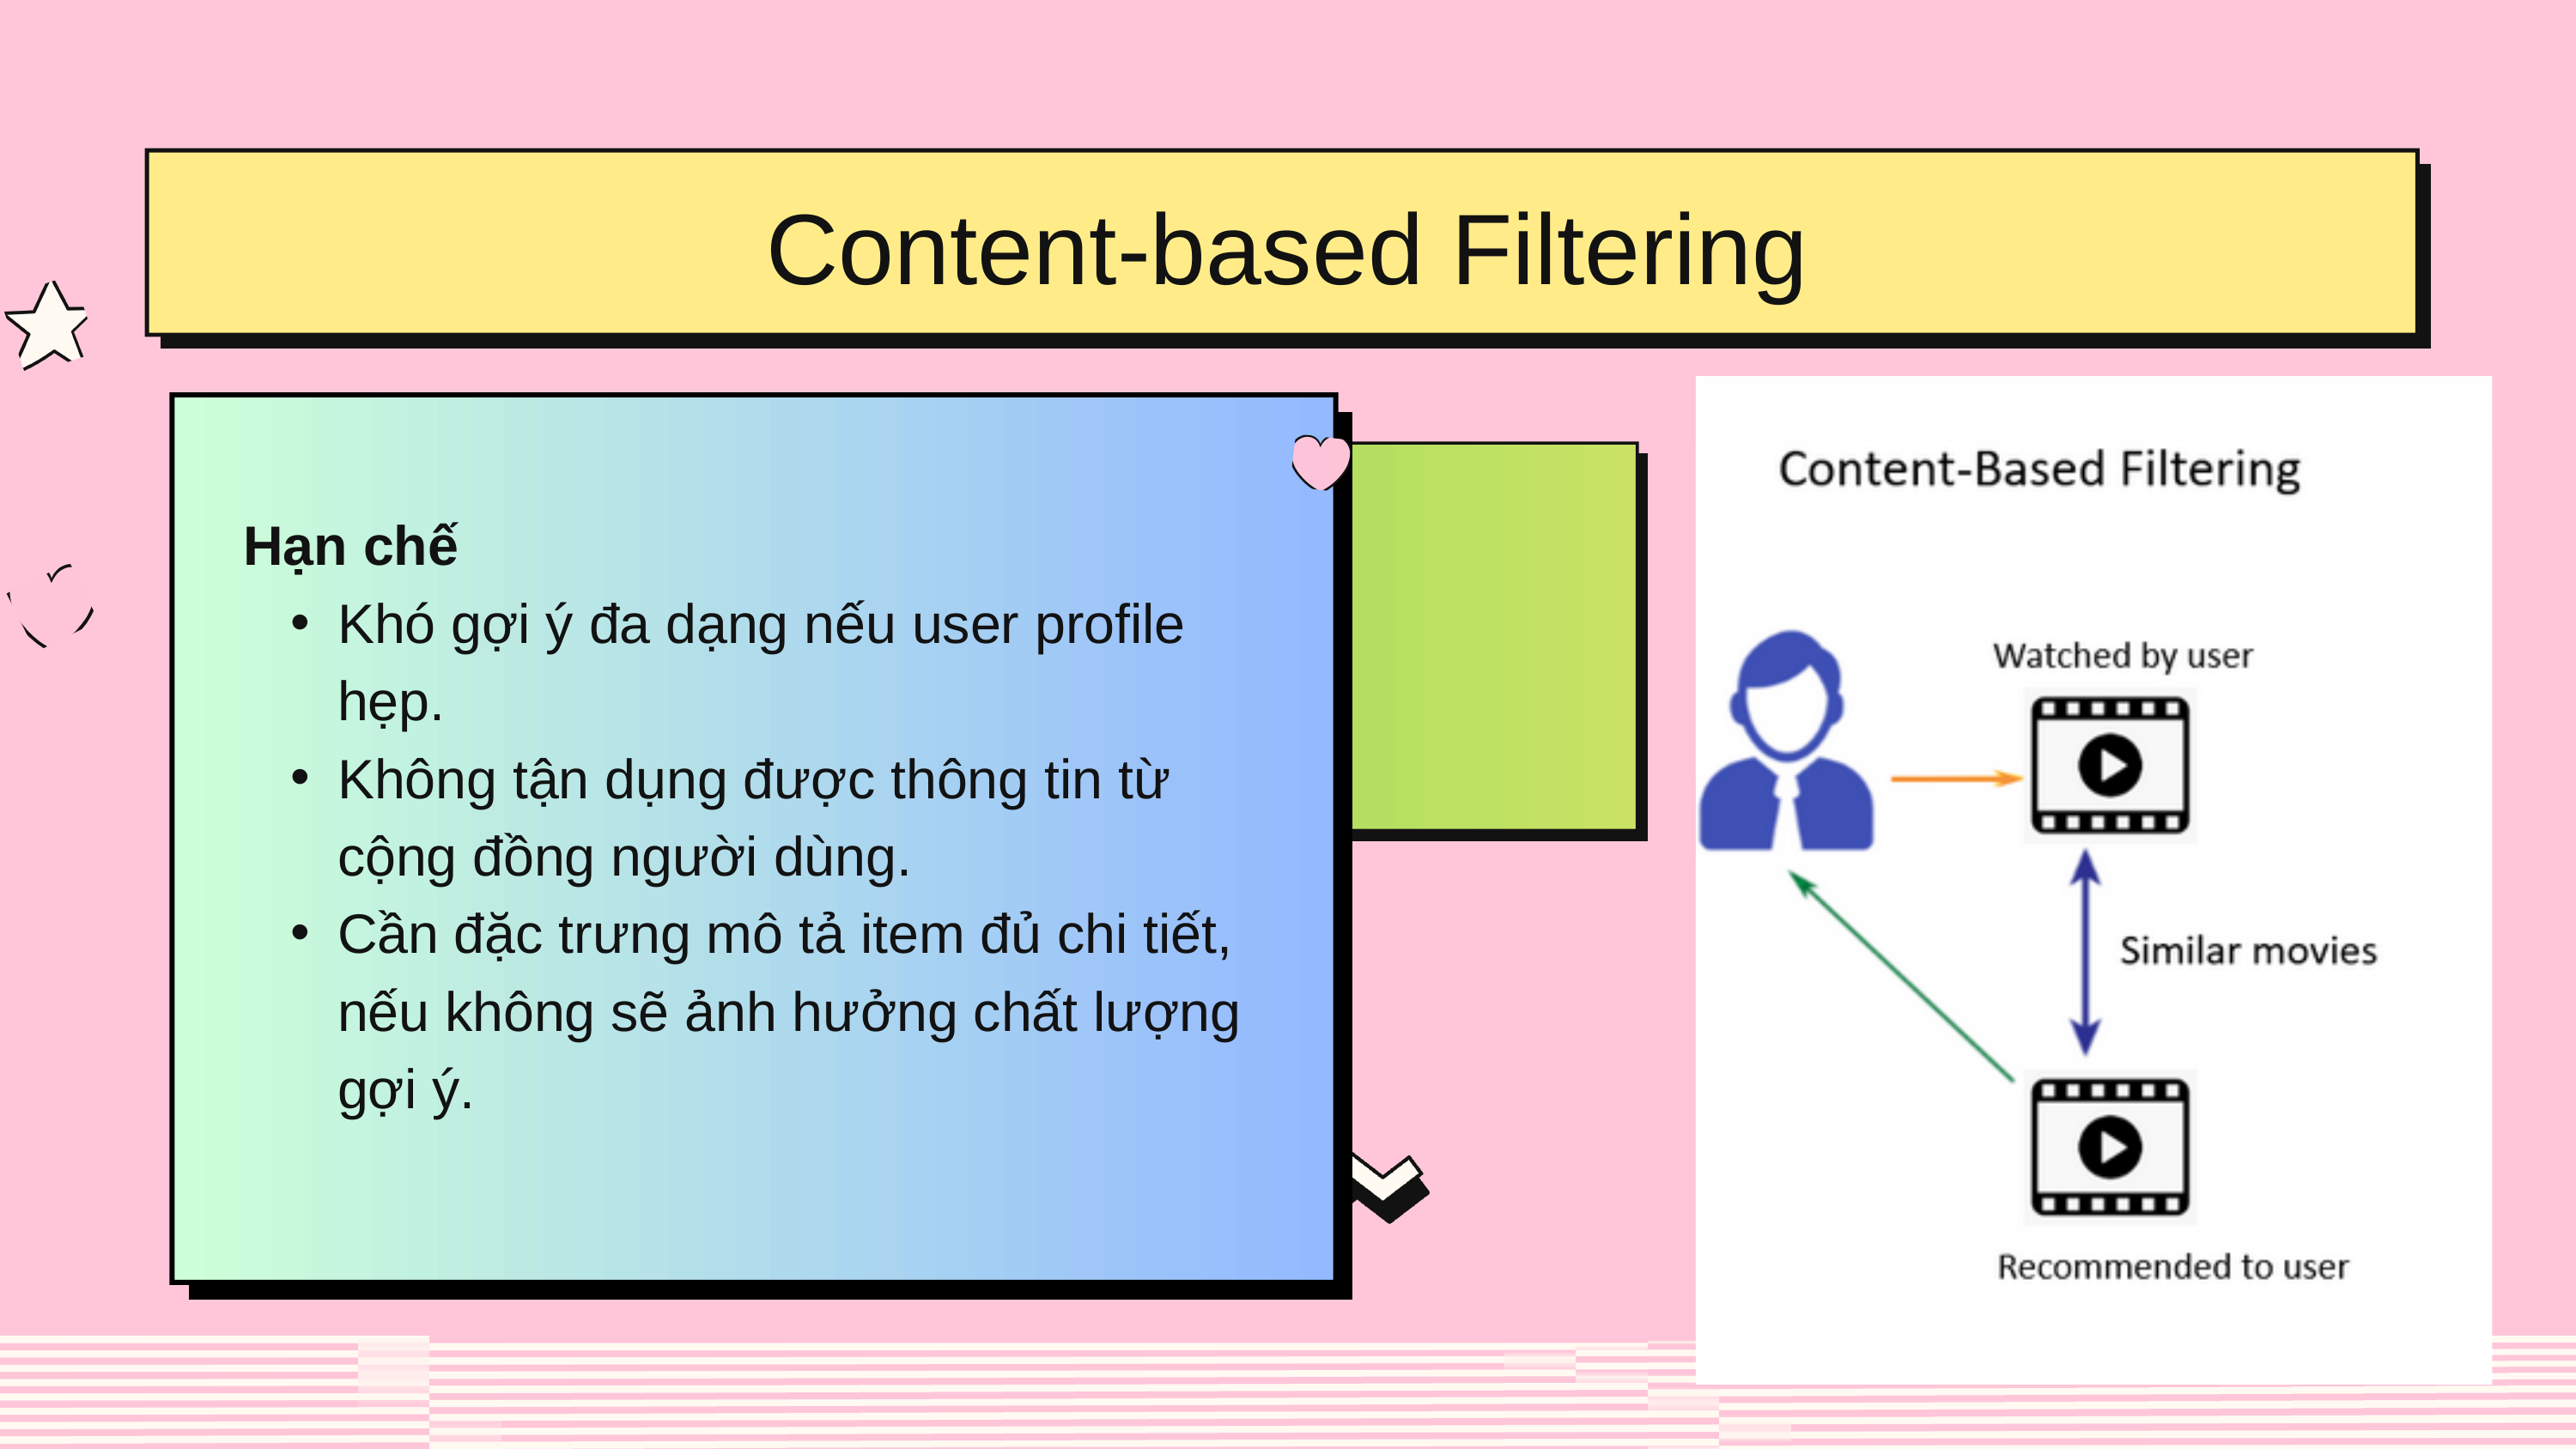

Content-based Filtering

Hạn chế
Khó gợi ý đa dạng nếu user profile hẹp.
Không tận dụng được thông tin từ cộng đồng người dùng.
Cần đặc trưng mô tả item đủ chi tiết, nếu không sẽ ảnh hưởng chất lượng gợi ý.